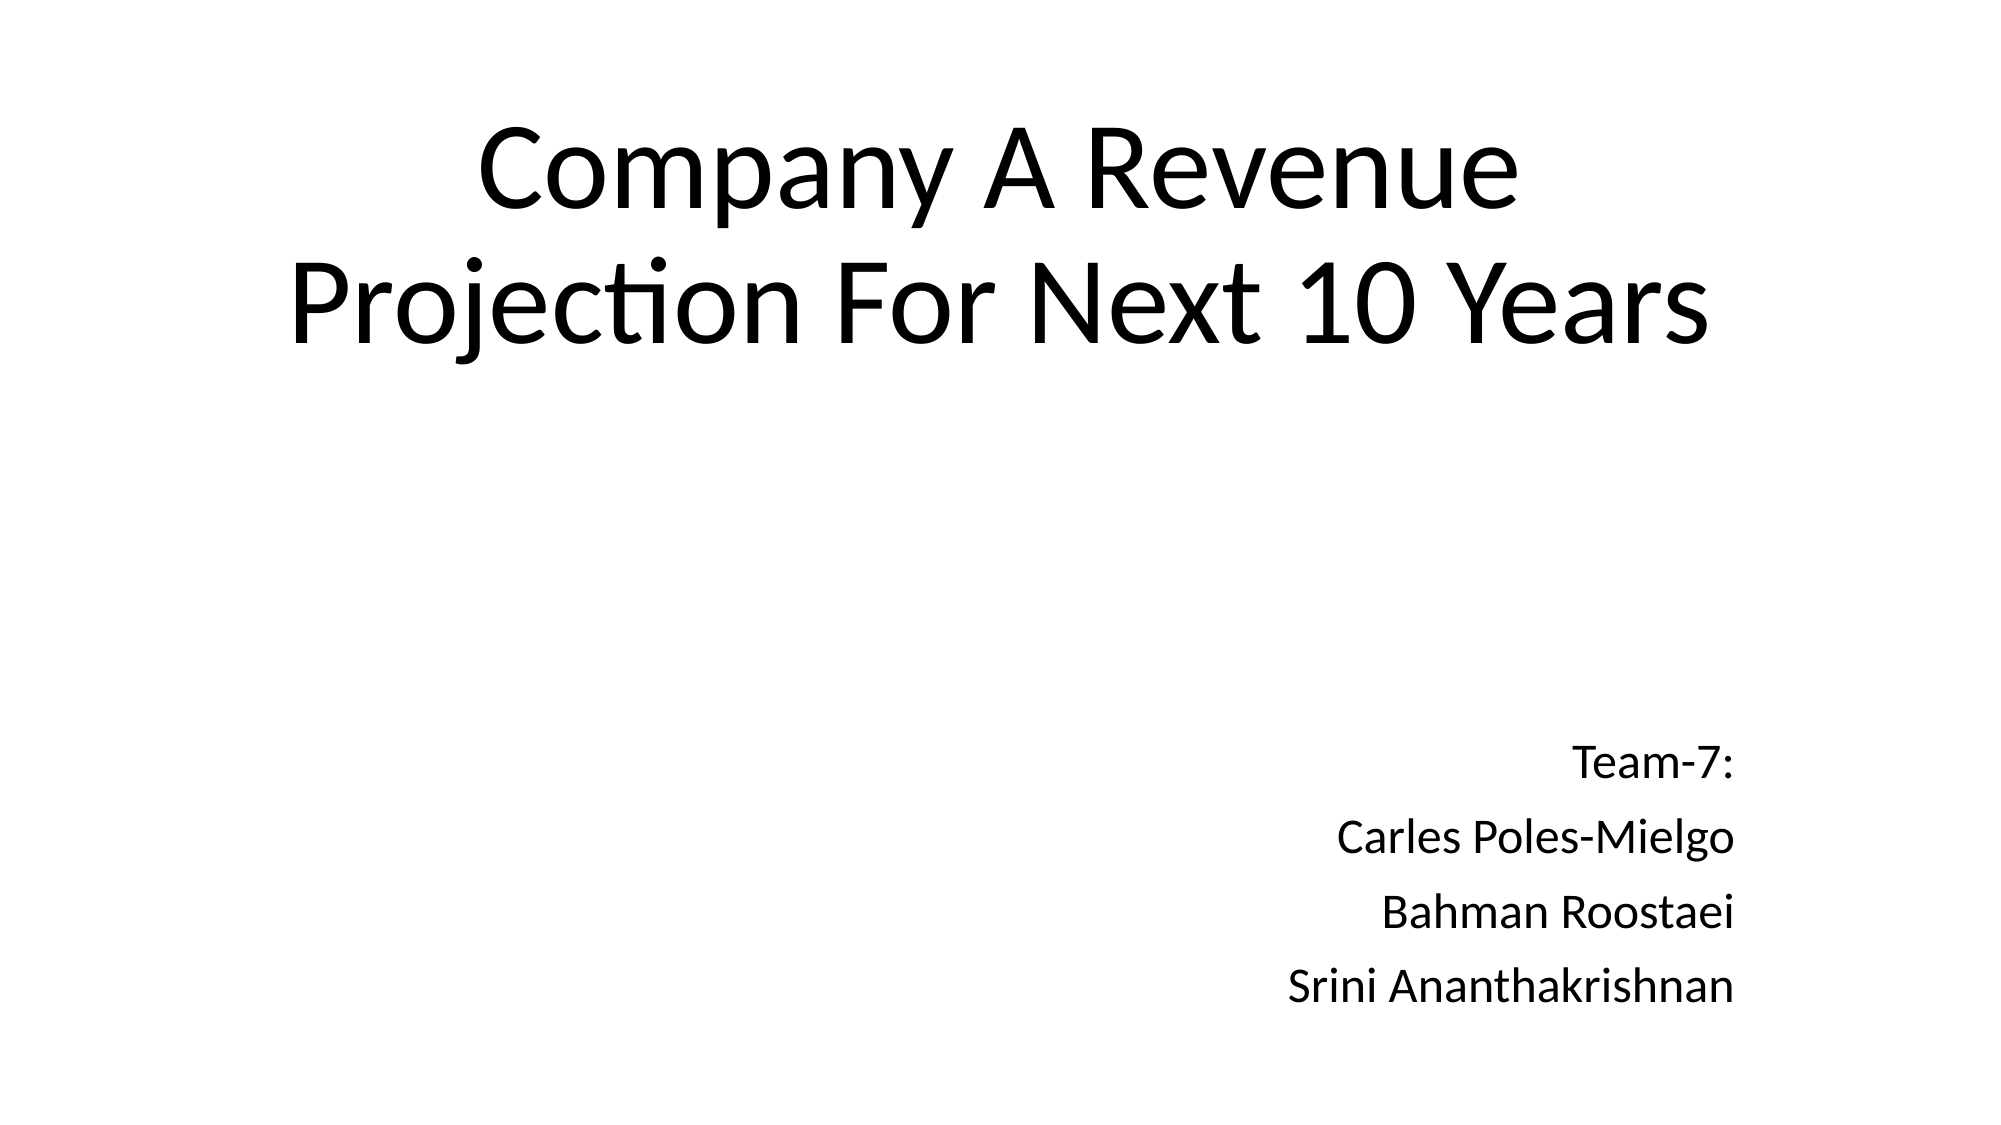

# Company A Revenue Projection For Next 10 Years
Team-7:
Carles Poles-Mielgo
Bahman Roostaei
Srini Ananthakrishnan